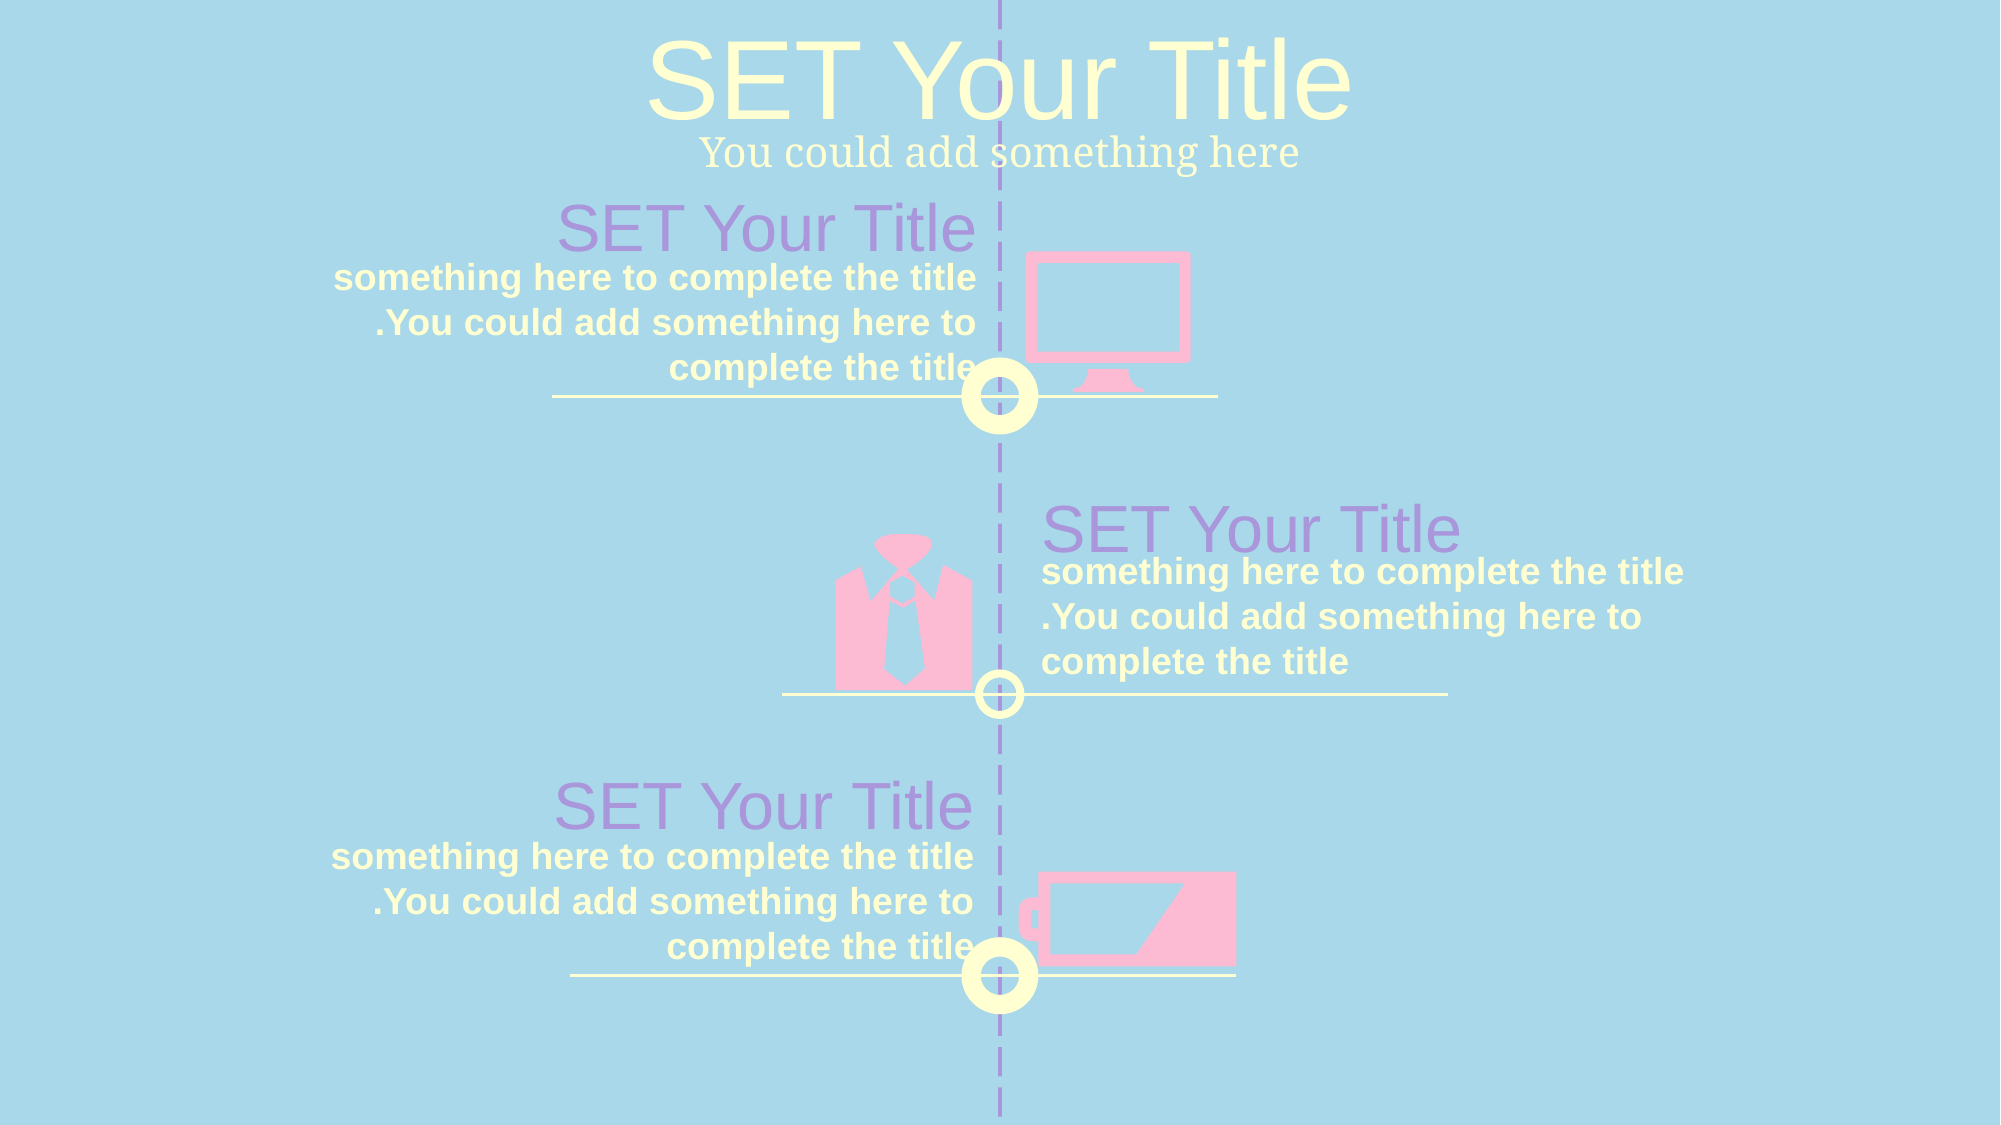

SET Your Title
You could add something here
SET Your Title
something here to complete the title .You could add something here to complete the title

SET Your Title

something here to complete the title .You could add something here to complete the title

SET Your Title
something here to complete the title .You could add something here to complete the title